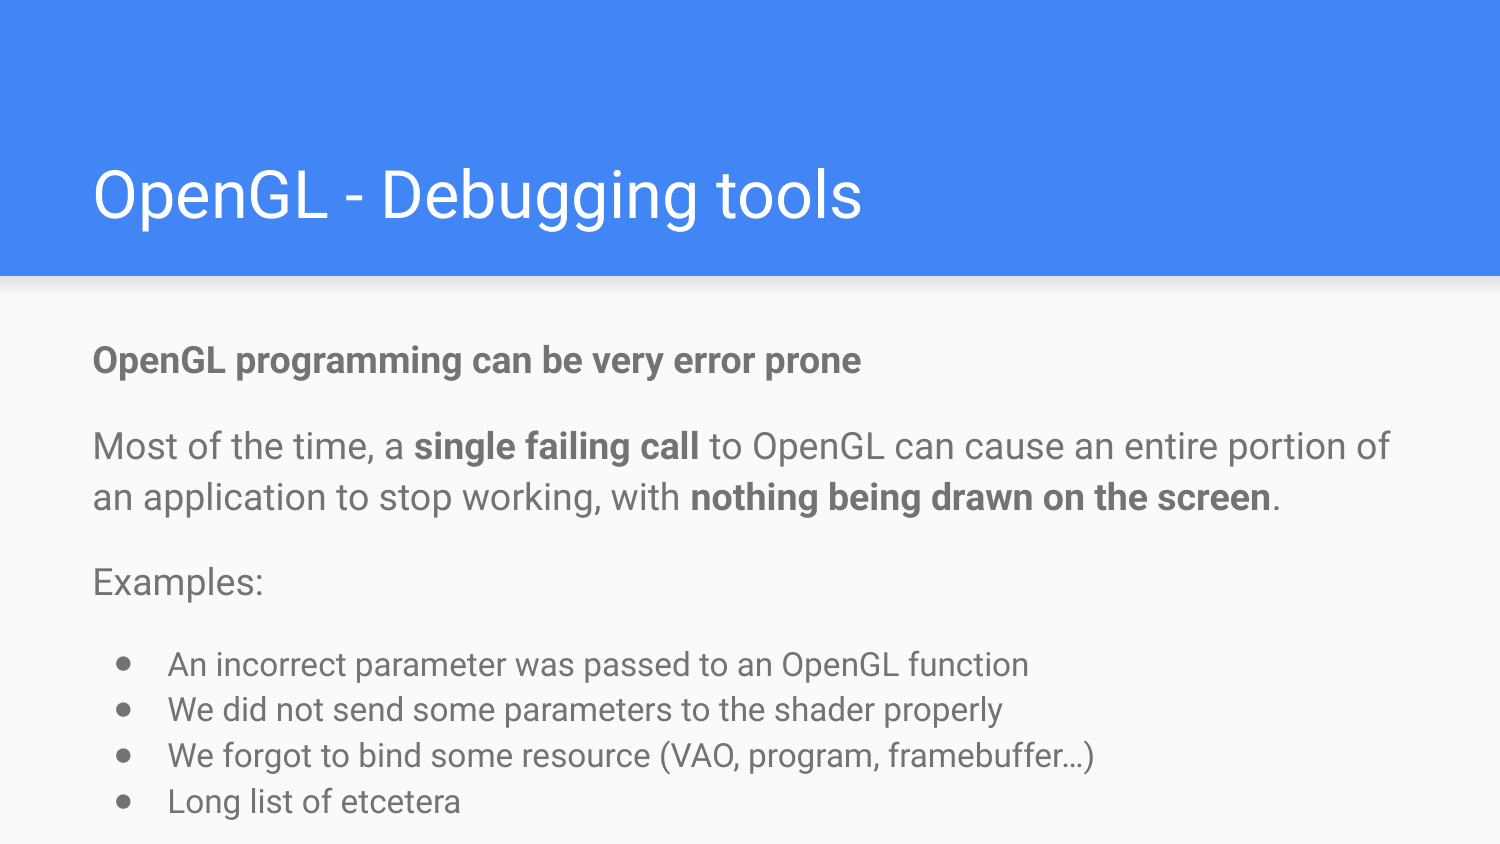

# OpenGL - Debugging tools
OpenGL programming can be very error prone
Most of the time, a single failing call to OpenGL can cause an entire portion of an application to stop working, with nothing being drawn on the screen.
Examples:
An incorrect parameter was passed to an OpenGL function
We did not send some parameters to the shader properly
We forgot to bind some resource (VAO, program, framebuffer…)
Long list of etcetera